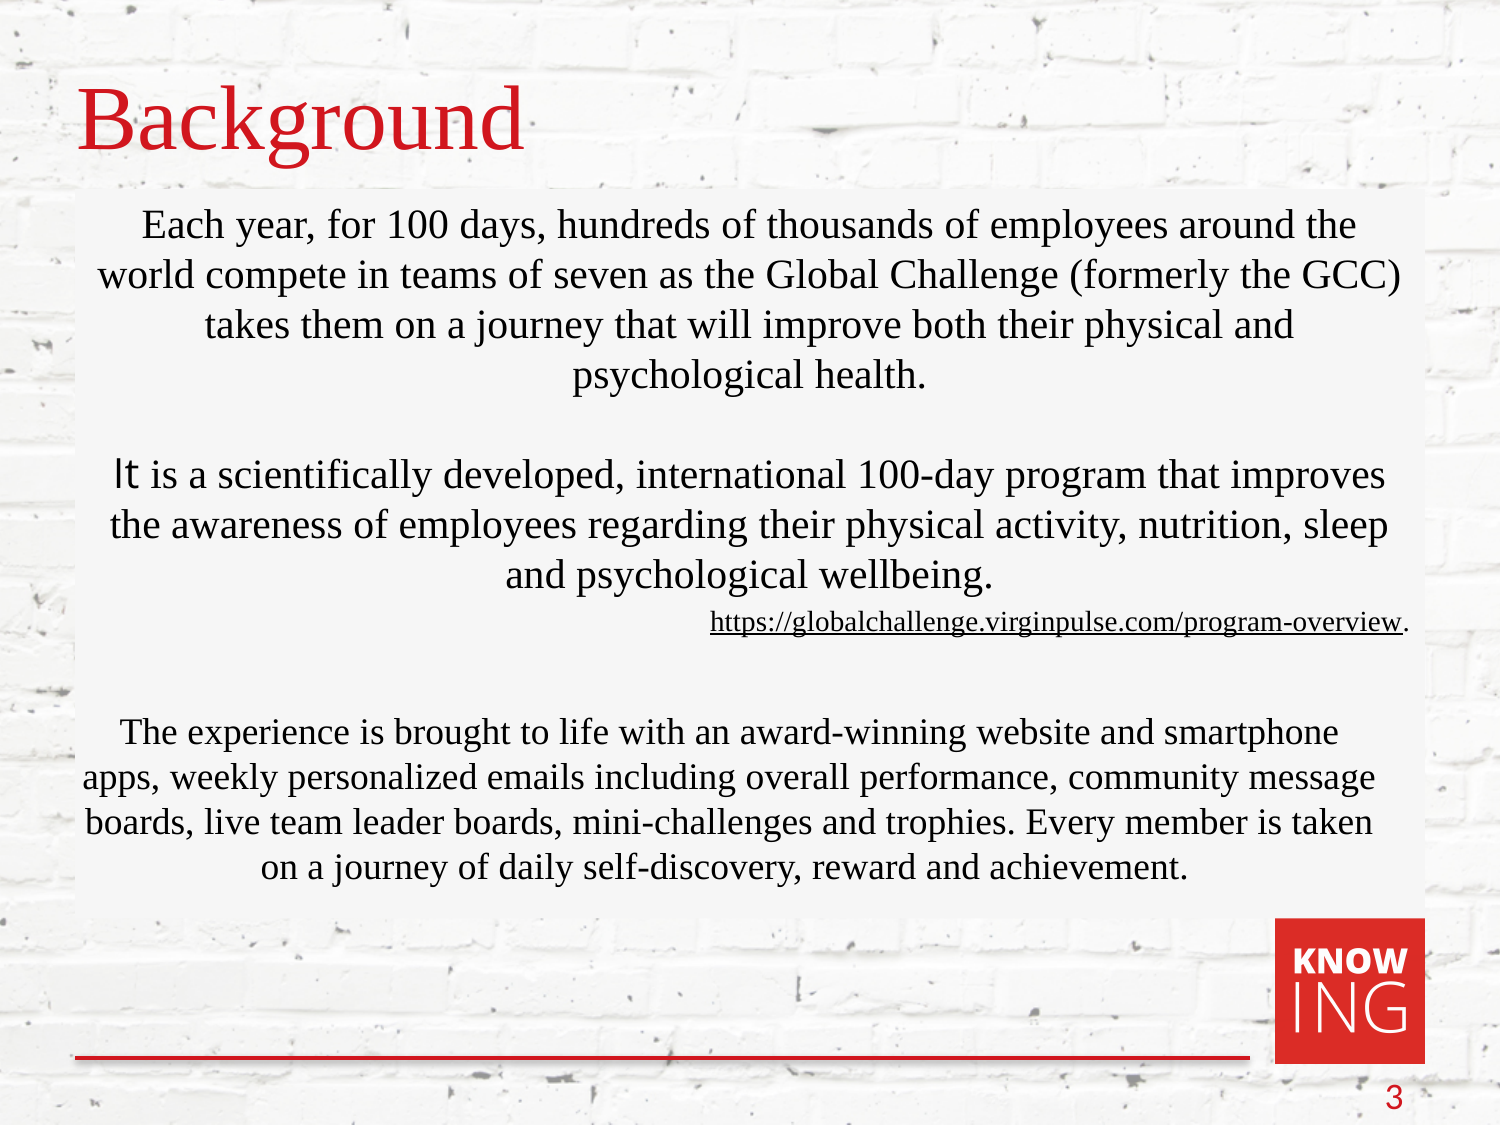

# Background
Each year, for 100 days, hundreds of thousands of employees around the world compete in teams of seven as the Global Challenge (formerly the GCC) takes them on a journey that will improve both their physical and psychological health.

It is a scientifically developed, international 100-day program that improves the awareness of employees regarding their physical activity, nutrition, sleep and psychological wellbeing.
https://globalchallenge.virginpulse.com/program-overview.

The experience is brought to life with an award-winning website and smartphone apps, weekly personalized emails including overall performance, community message boards, live team leader boards, mini-challenges and trophies. Every member is taken on a journey of daily self-discovery, reward and achievement.
3